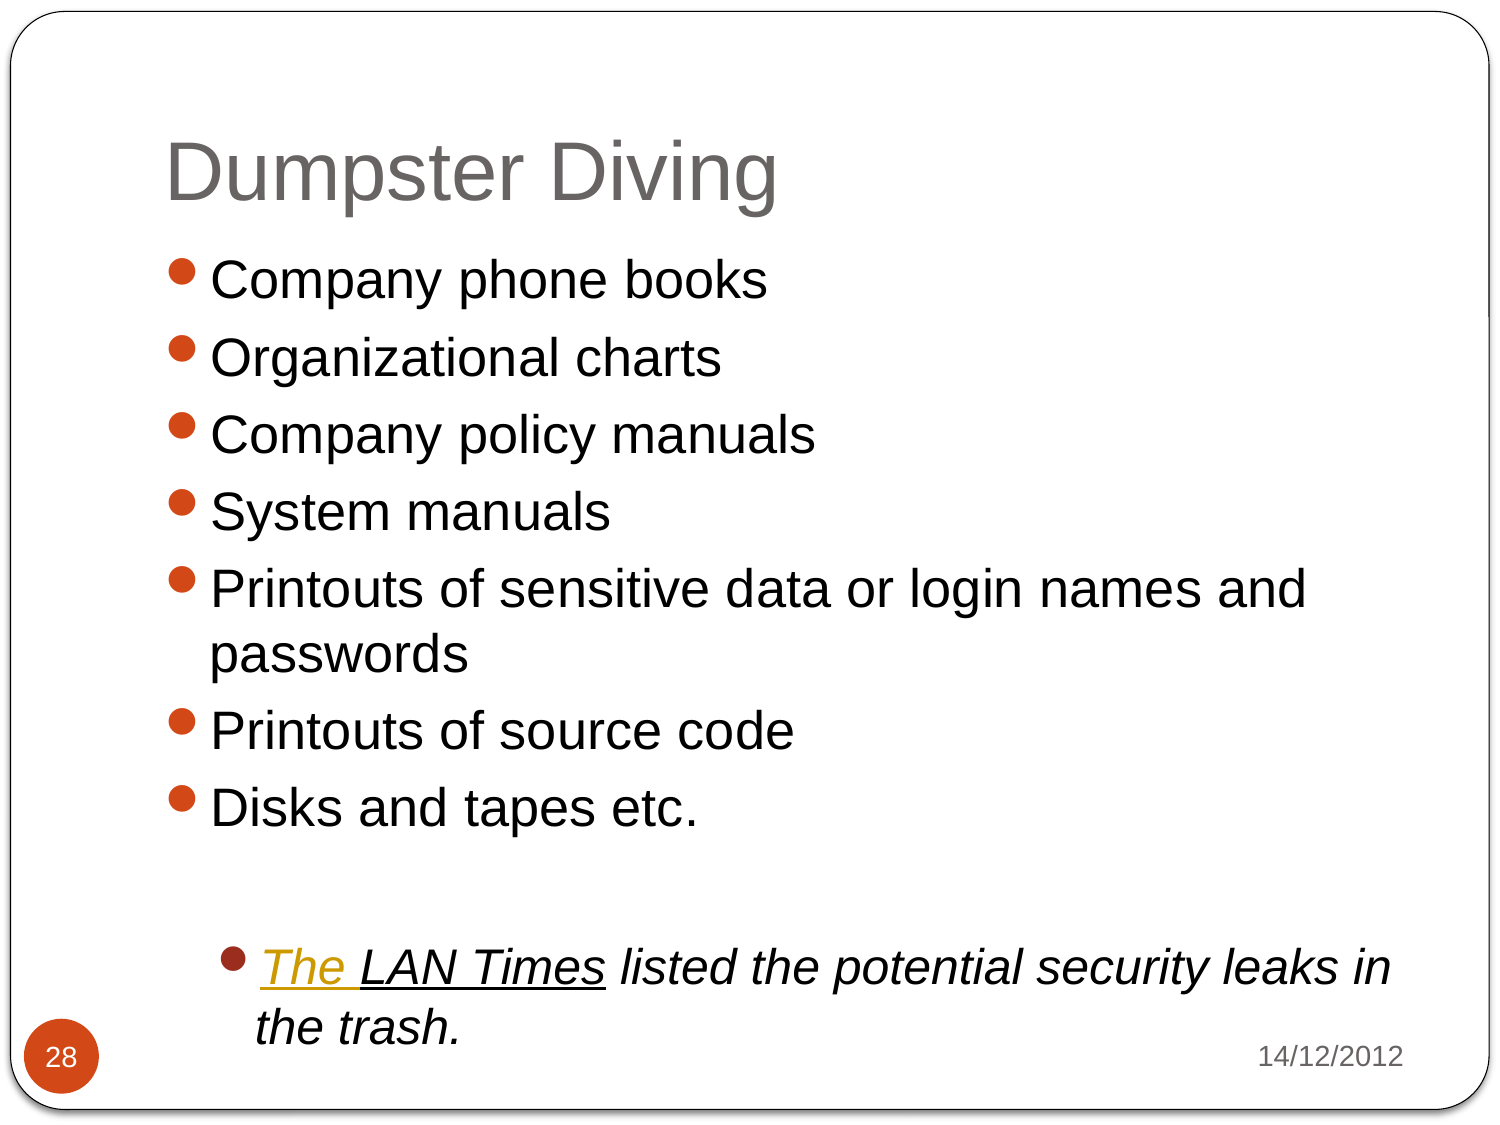

# Dumpster Diving
Company phone books
Organizational charts
Company policy manuals
System manuals
Printouts of sensitive data or login names and passwords
Printouts of source code
Disks and tapes etc.

The LAN Times listed the potential security leaks in the trash.
14/12/2012
28